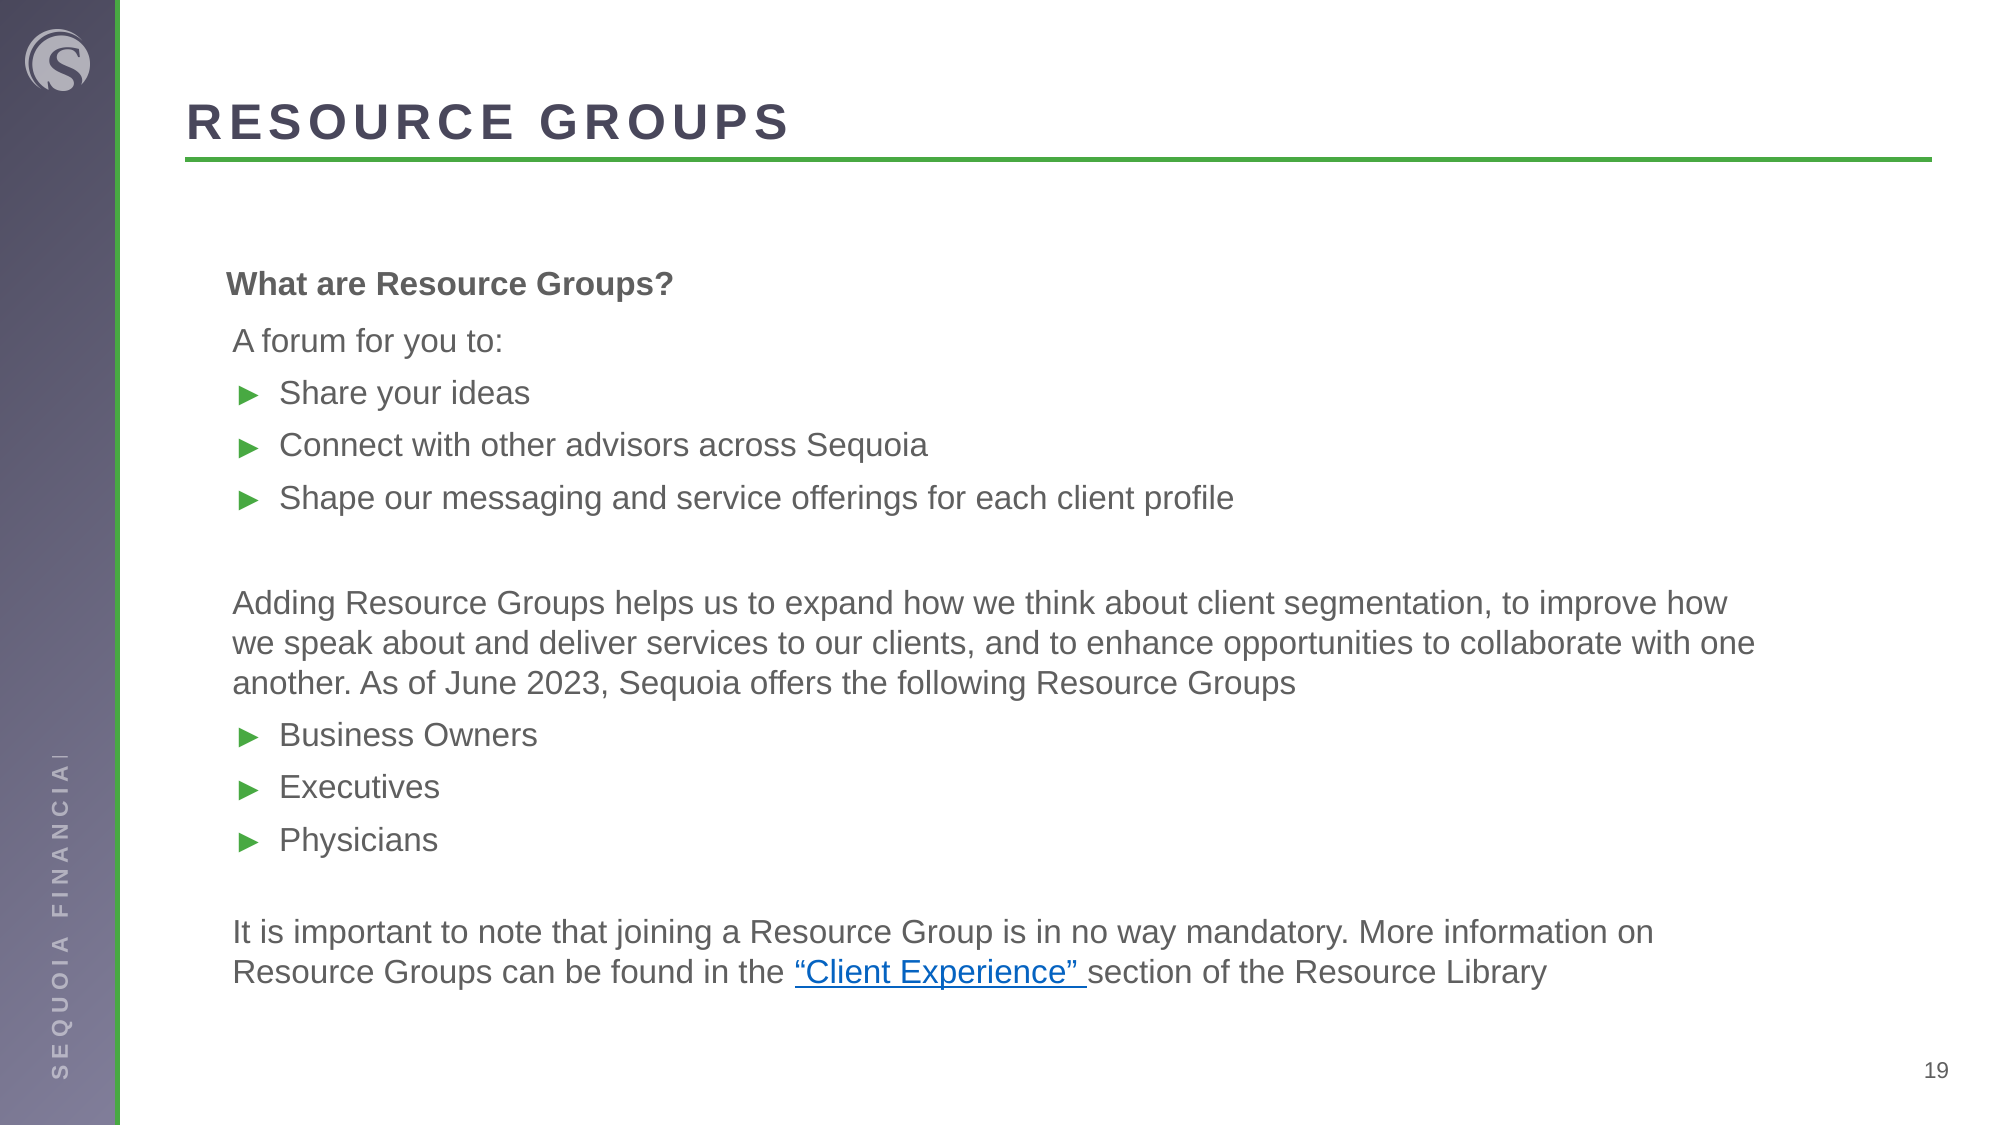

# RESOURCE GROUPS
What are Resource Groups?

A forum for you to:
Share your ideas
Connect with other advisors across Sequoia
Shape our messaging and service offerings for each client profile

Adding Resource Groups helps us to expand how we think about client segmentation, to improve how we speak about and deliver services to our clients, and to enhance opportunities to collaborate with one another. As of June 2023, Sequoia offers the following Resource Groups
Business Owners
Executives
Physicians

It is important to note that joining a Resource Group is in no way mandatory. More information on Resource Groups can be found in the “Client Experience” section of the Resource Library

19